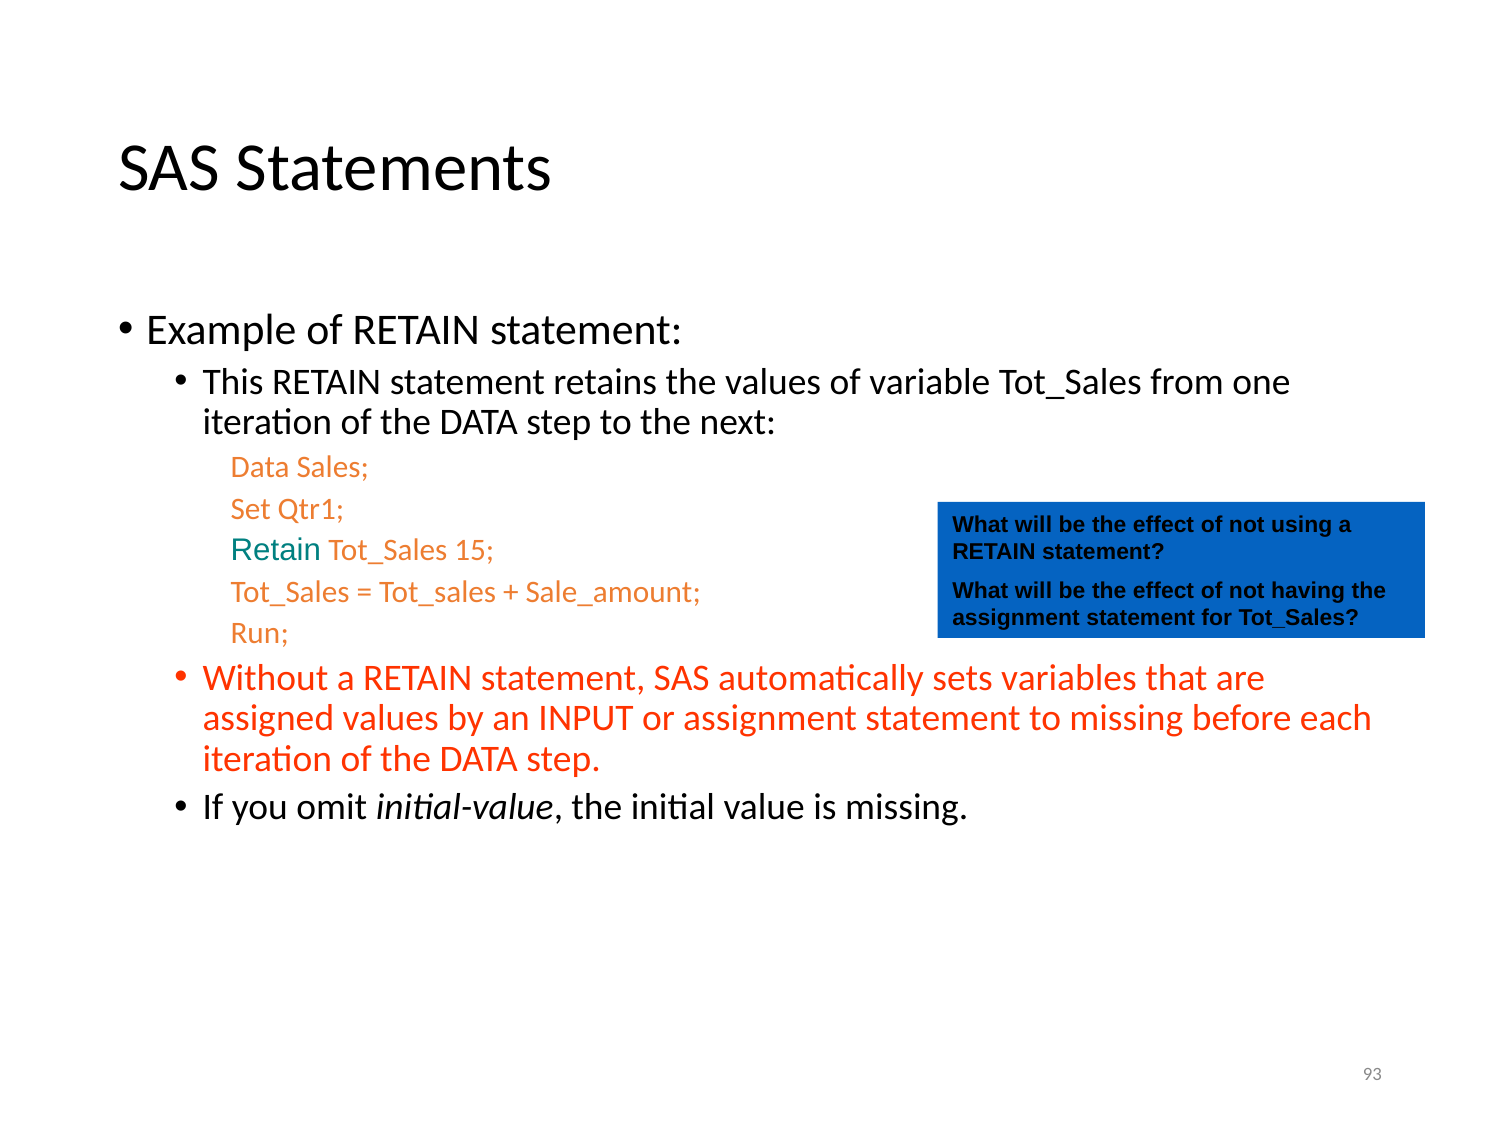

# SAS Statements
Example of RETAIN statement:
This RETAIN statement retains the values of variable Tot_Sales from one iteration of the DATA step to the next:
Data Sales;
Set Qtr1;
Retain Tot_Sales 15;
Tot_Sales = Tot_sales + Sale_amount;
Run;
Without a RETAIN statement, SAS automatically sets variables that are assigned values by an INPUT or assignment statement to missing before each iteration of the DATA step.
If you omit initial-value, the initial value is missing.

What will be the effect of not using a RETAIN statement?
What will be the effect of not having the assignment statement for Tot_Sales?
93